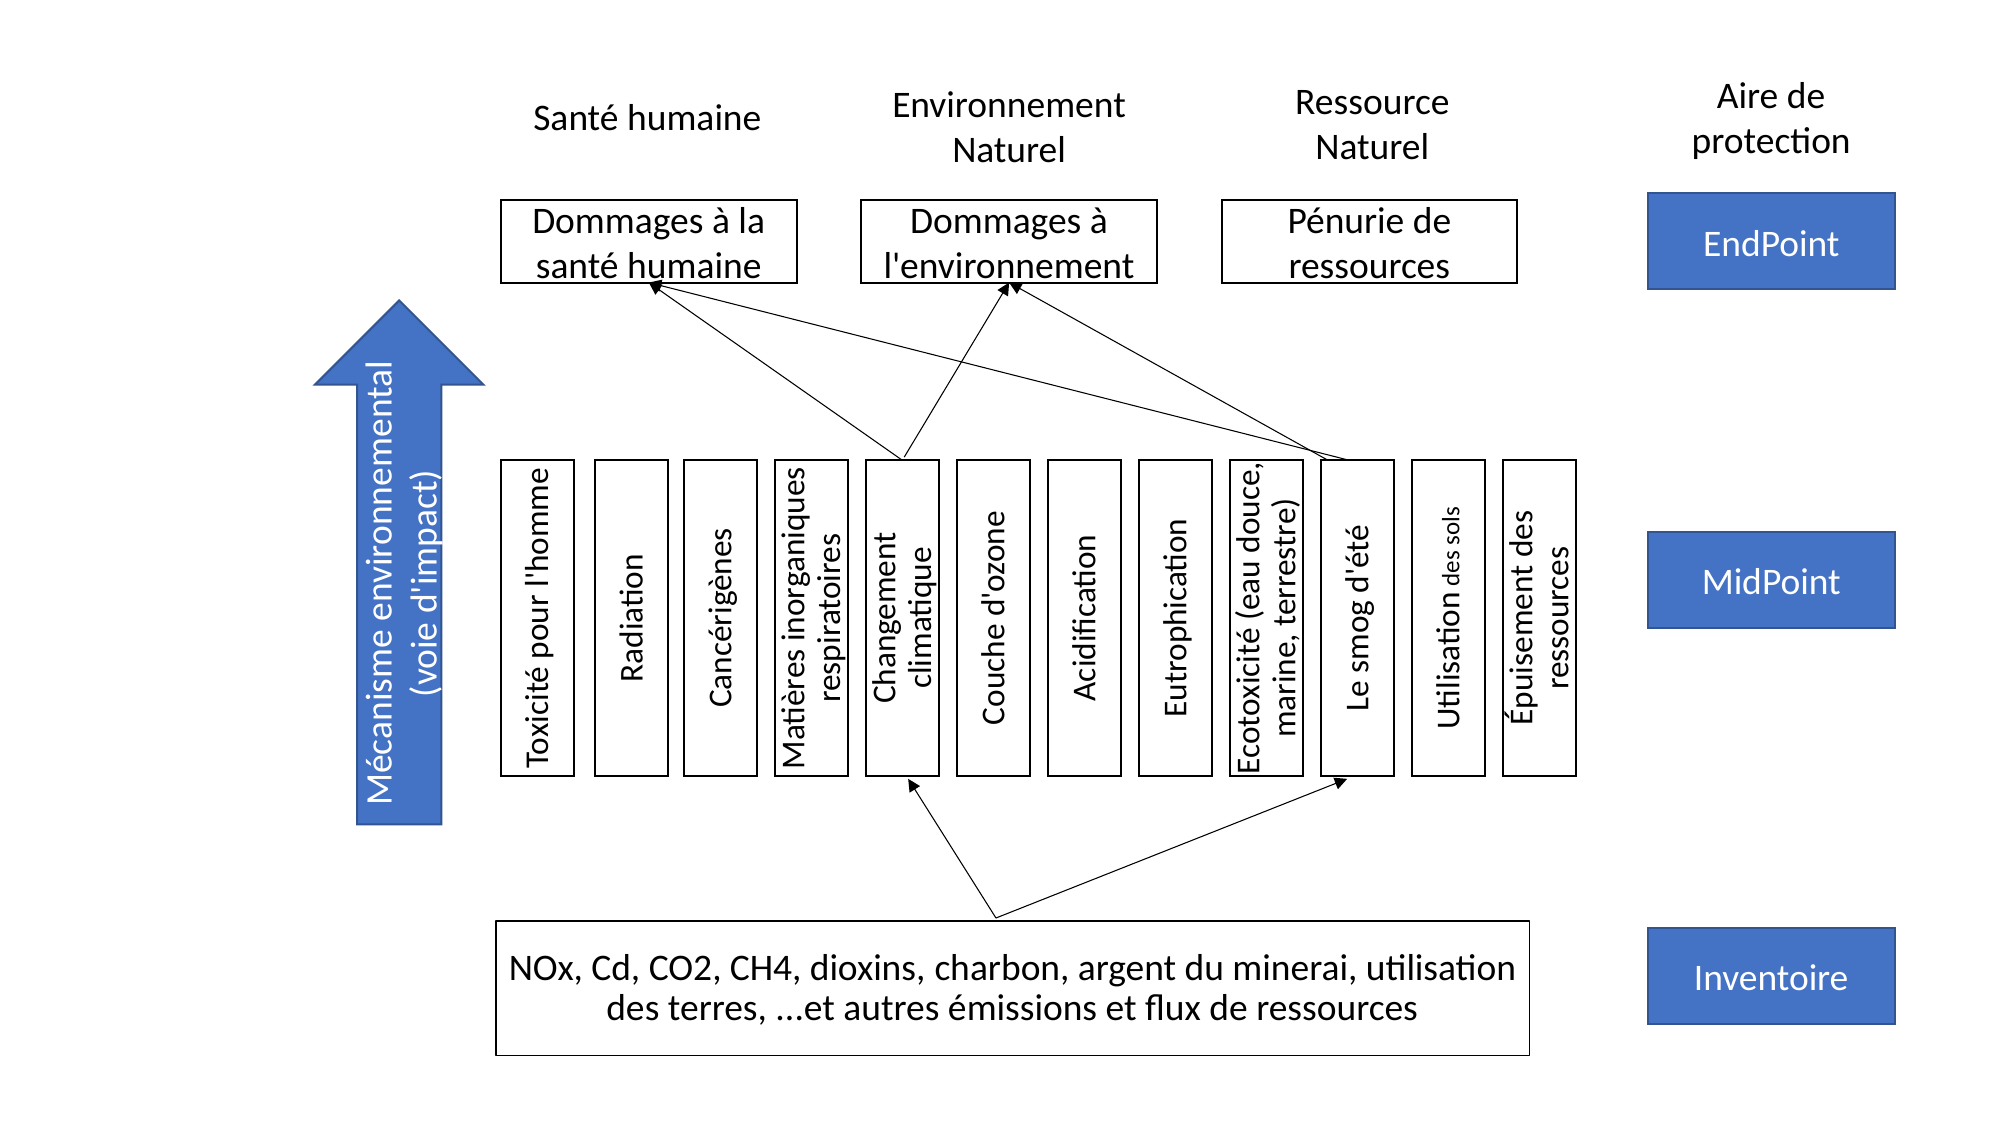

Aire de protection
Ressource Naturel
Environnement Naturel
Toxicité pour l'homme
Radiation
Cancérigènes
Matières inorganiques respiratoires
Changement climatique
Couche d'ozone
Acidification
Eutrophication
Ecotoxicité (eau douce, marine, terrestre)
Le smog d'été
Utilisation des sols
Épuisement des ressources
Santé humaine
Dommages à la santé humaine
Dommages à l'environnement
Pénurie de ressources
EndPoint
Mécanisme environnemental
(voie d'impact)
MidPoint
NOx, Cd, CO2, CH4, dioxins, charbon, argent du minerai, utilisation des terres, ...et autres émissions et flux de ressources
Inventoire